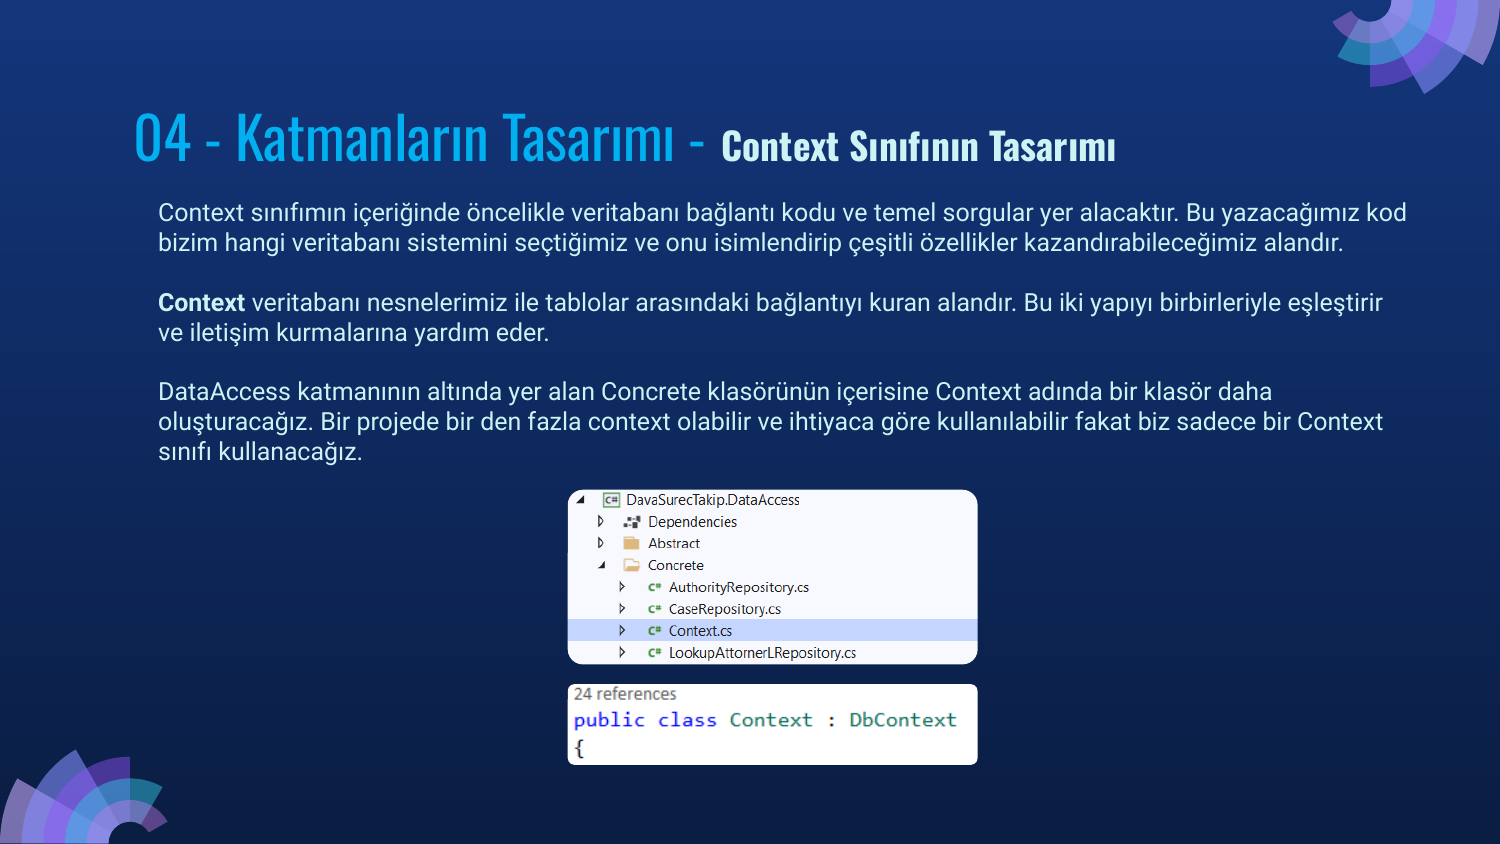

04 - Katmanların Tasarımı - Context Sınıfının Tasarımı
# Context sınıfımın içeriğinde öncelikle veritabanı bağlantı kodu ve temel sorgular yer alacaktır. Bu yazacağımız kod bizim hangi veritabanı sistemini seçtiğimiz ve onu isimlendirip çeşitli özellikler kazandırabileceğimiz alandır.

Context veritabanı nesnelerimiz ile tablolar arasındaki bağlantıyı kuran alandır. Bu iki yapıyı birbirleriyle eşleştirir ve iletişim kurmalarına yardım eder.

DataAccess katmanının altında yer alan Concrete klasörünün içerisine Context adında bir klasör daha oluşturacağız. Bir projede bir den fazla context olabilir ve ihtiyaca göre kullanılabilir fakat biz sadece bir Context sınıfı kullanacağız.